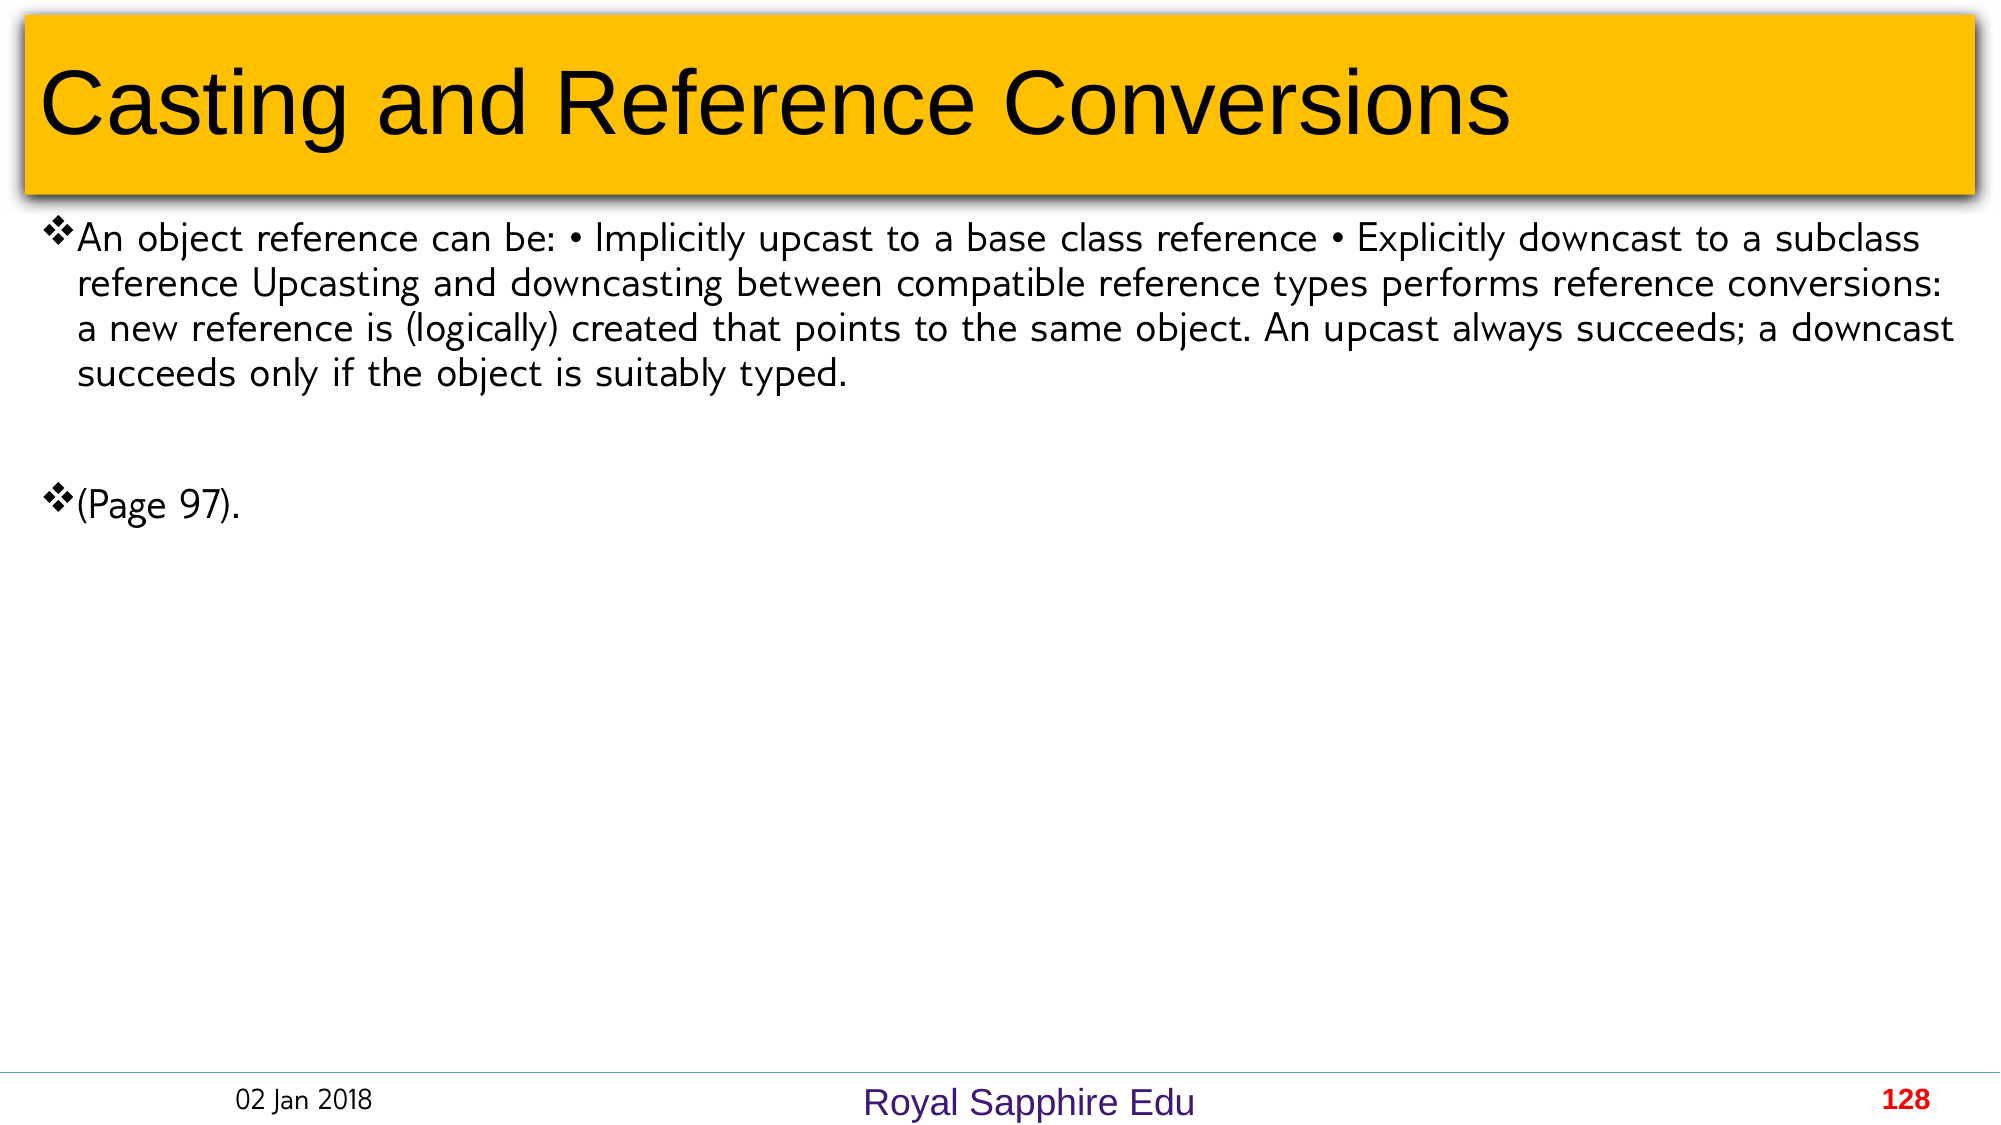

# Casting and Reference Conversions
An object reference can be: • Implicitly upcast to a base class reference • Explicitly downcast to a subclass reference Upcasting and downcasting between compatible reference types performs reference conversions: a new reference is (logically) created that points to the same object. An upcast always succeeds; a downcast succeeds only if the object is suitably typed.

(Page 97).
02 Jan 2018
128